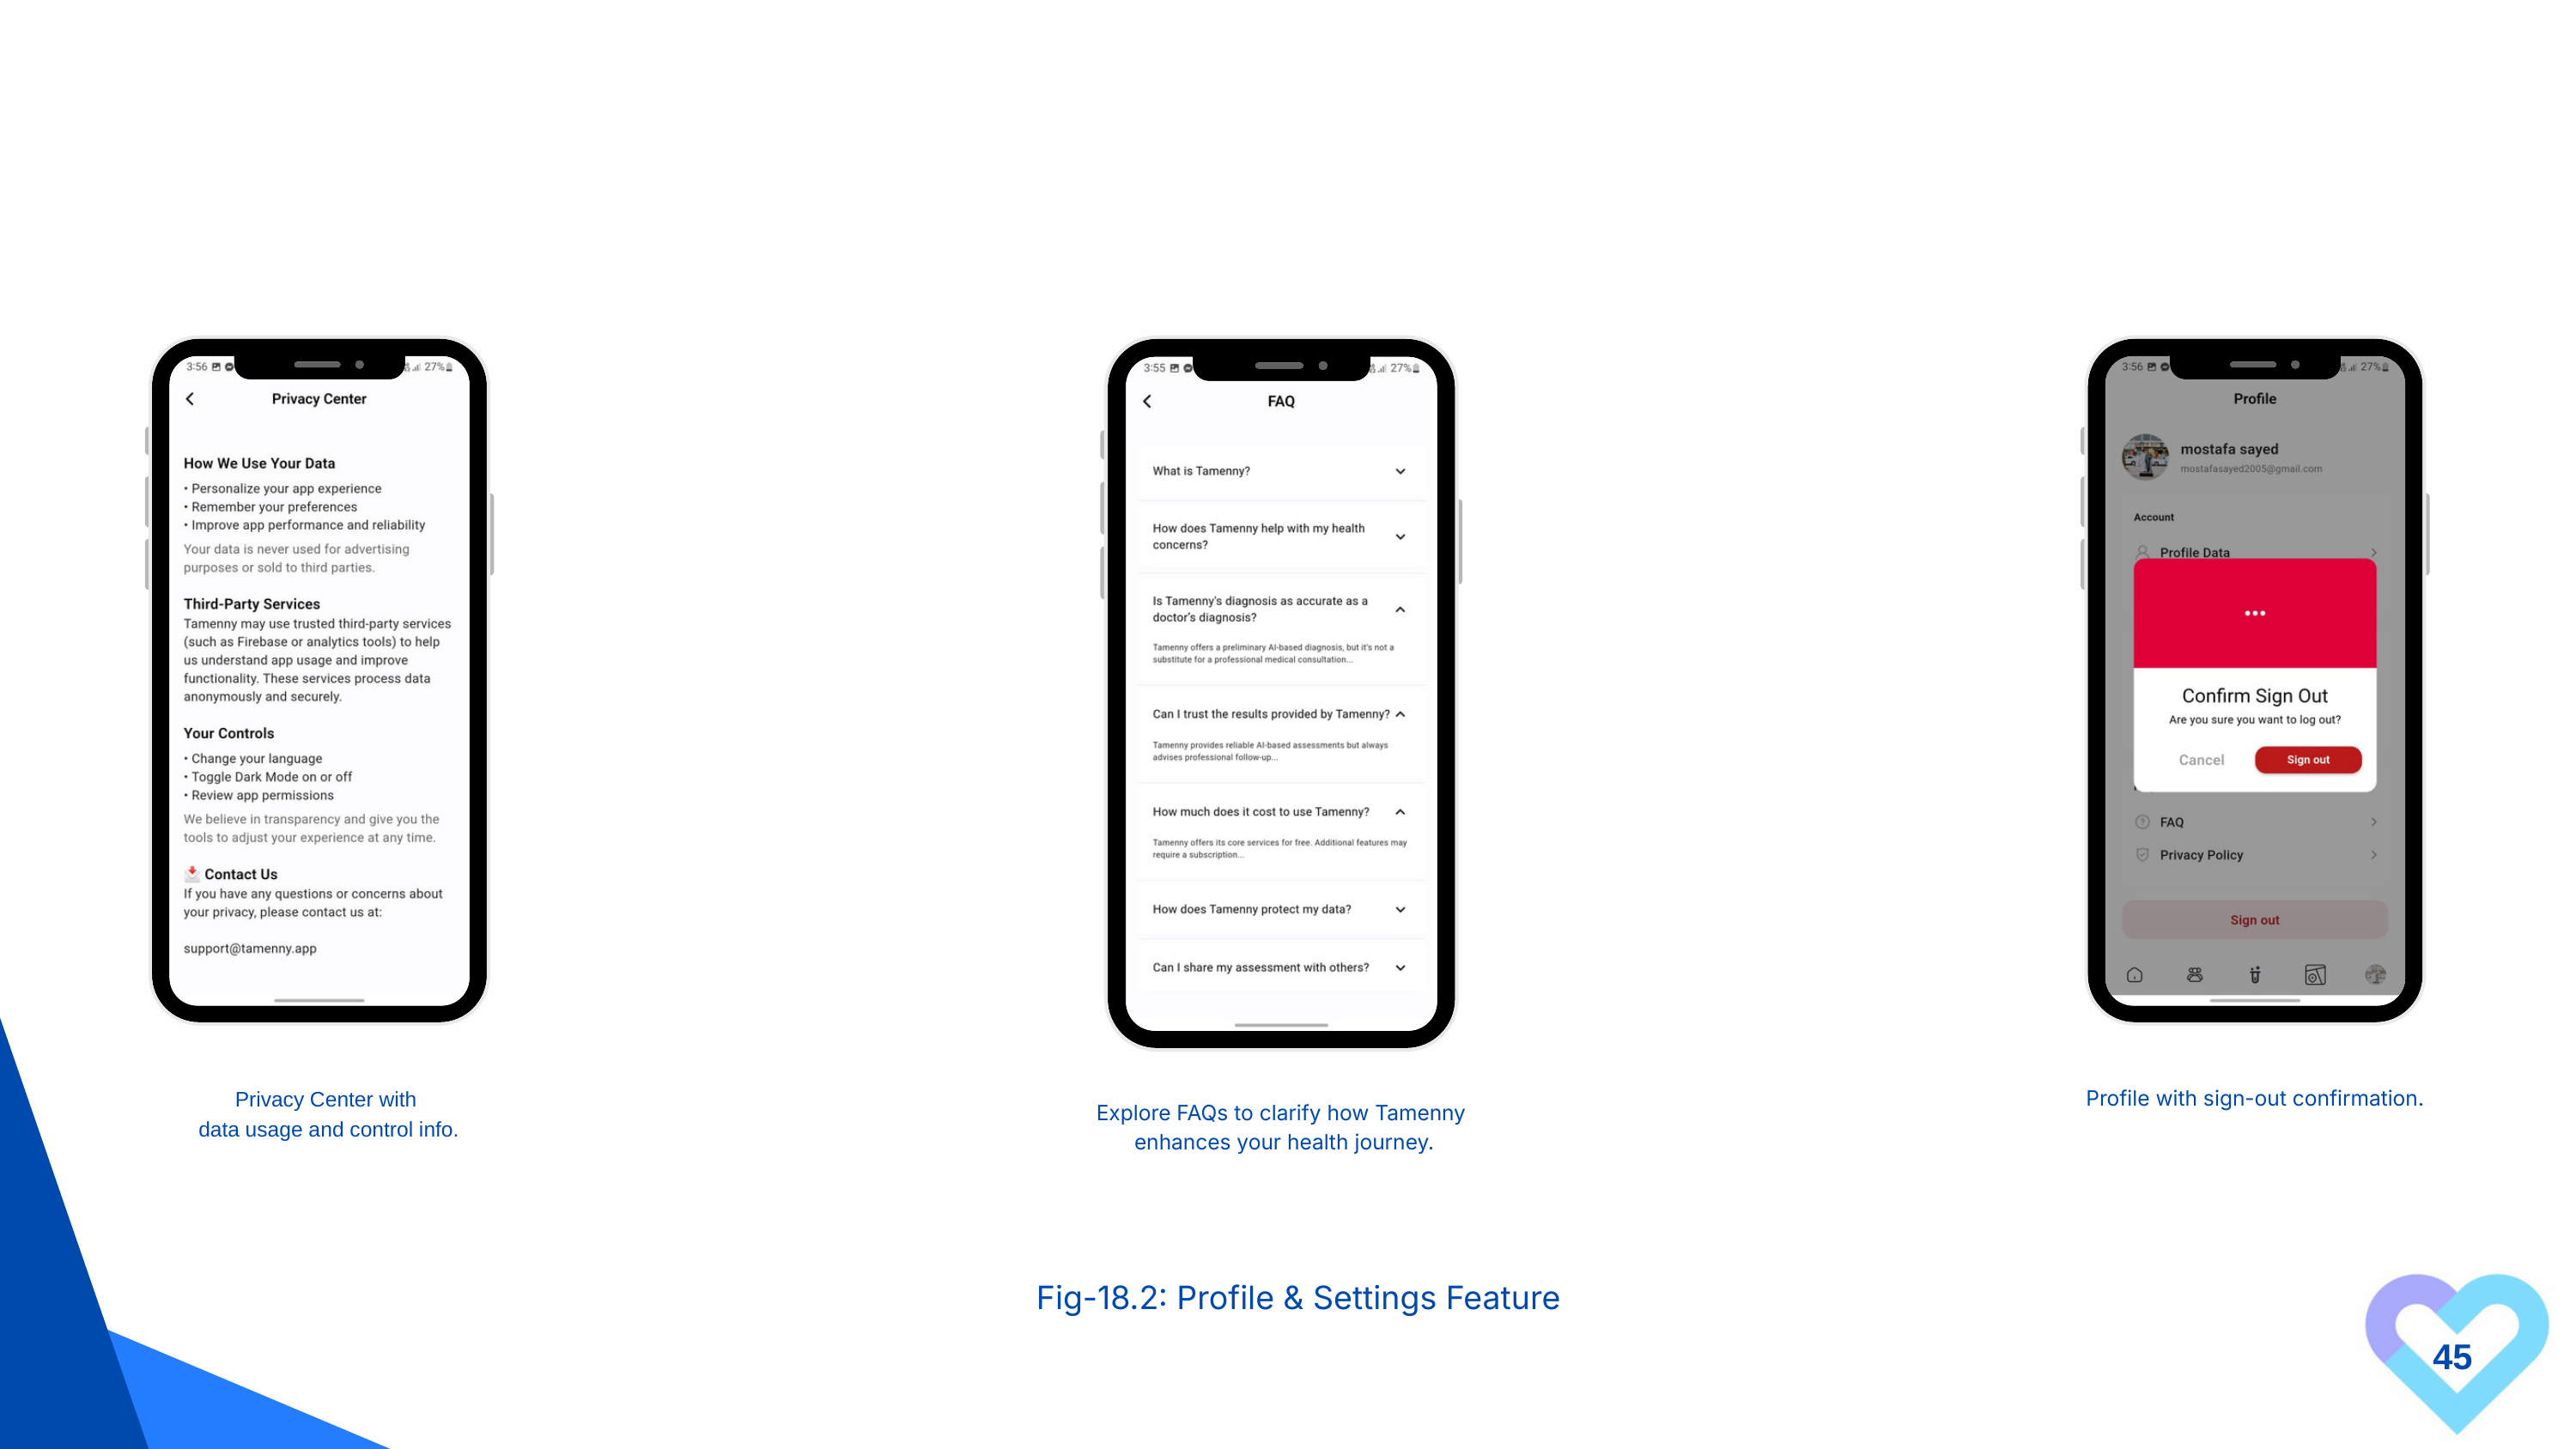

Profile with sign-out confirmation.
Privacy Center with
data usage and control info.
Explore FAQs to clarify how Tamenny
 enhances your health journey.

Fig-18.2: Profile & Settings Feature
45